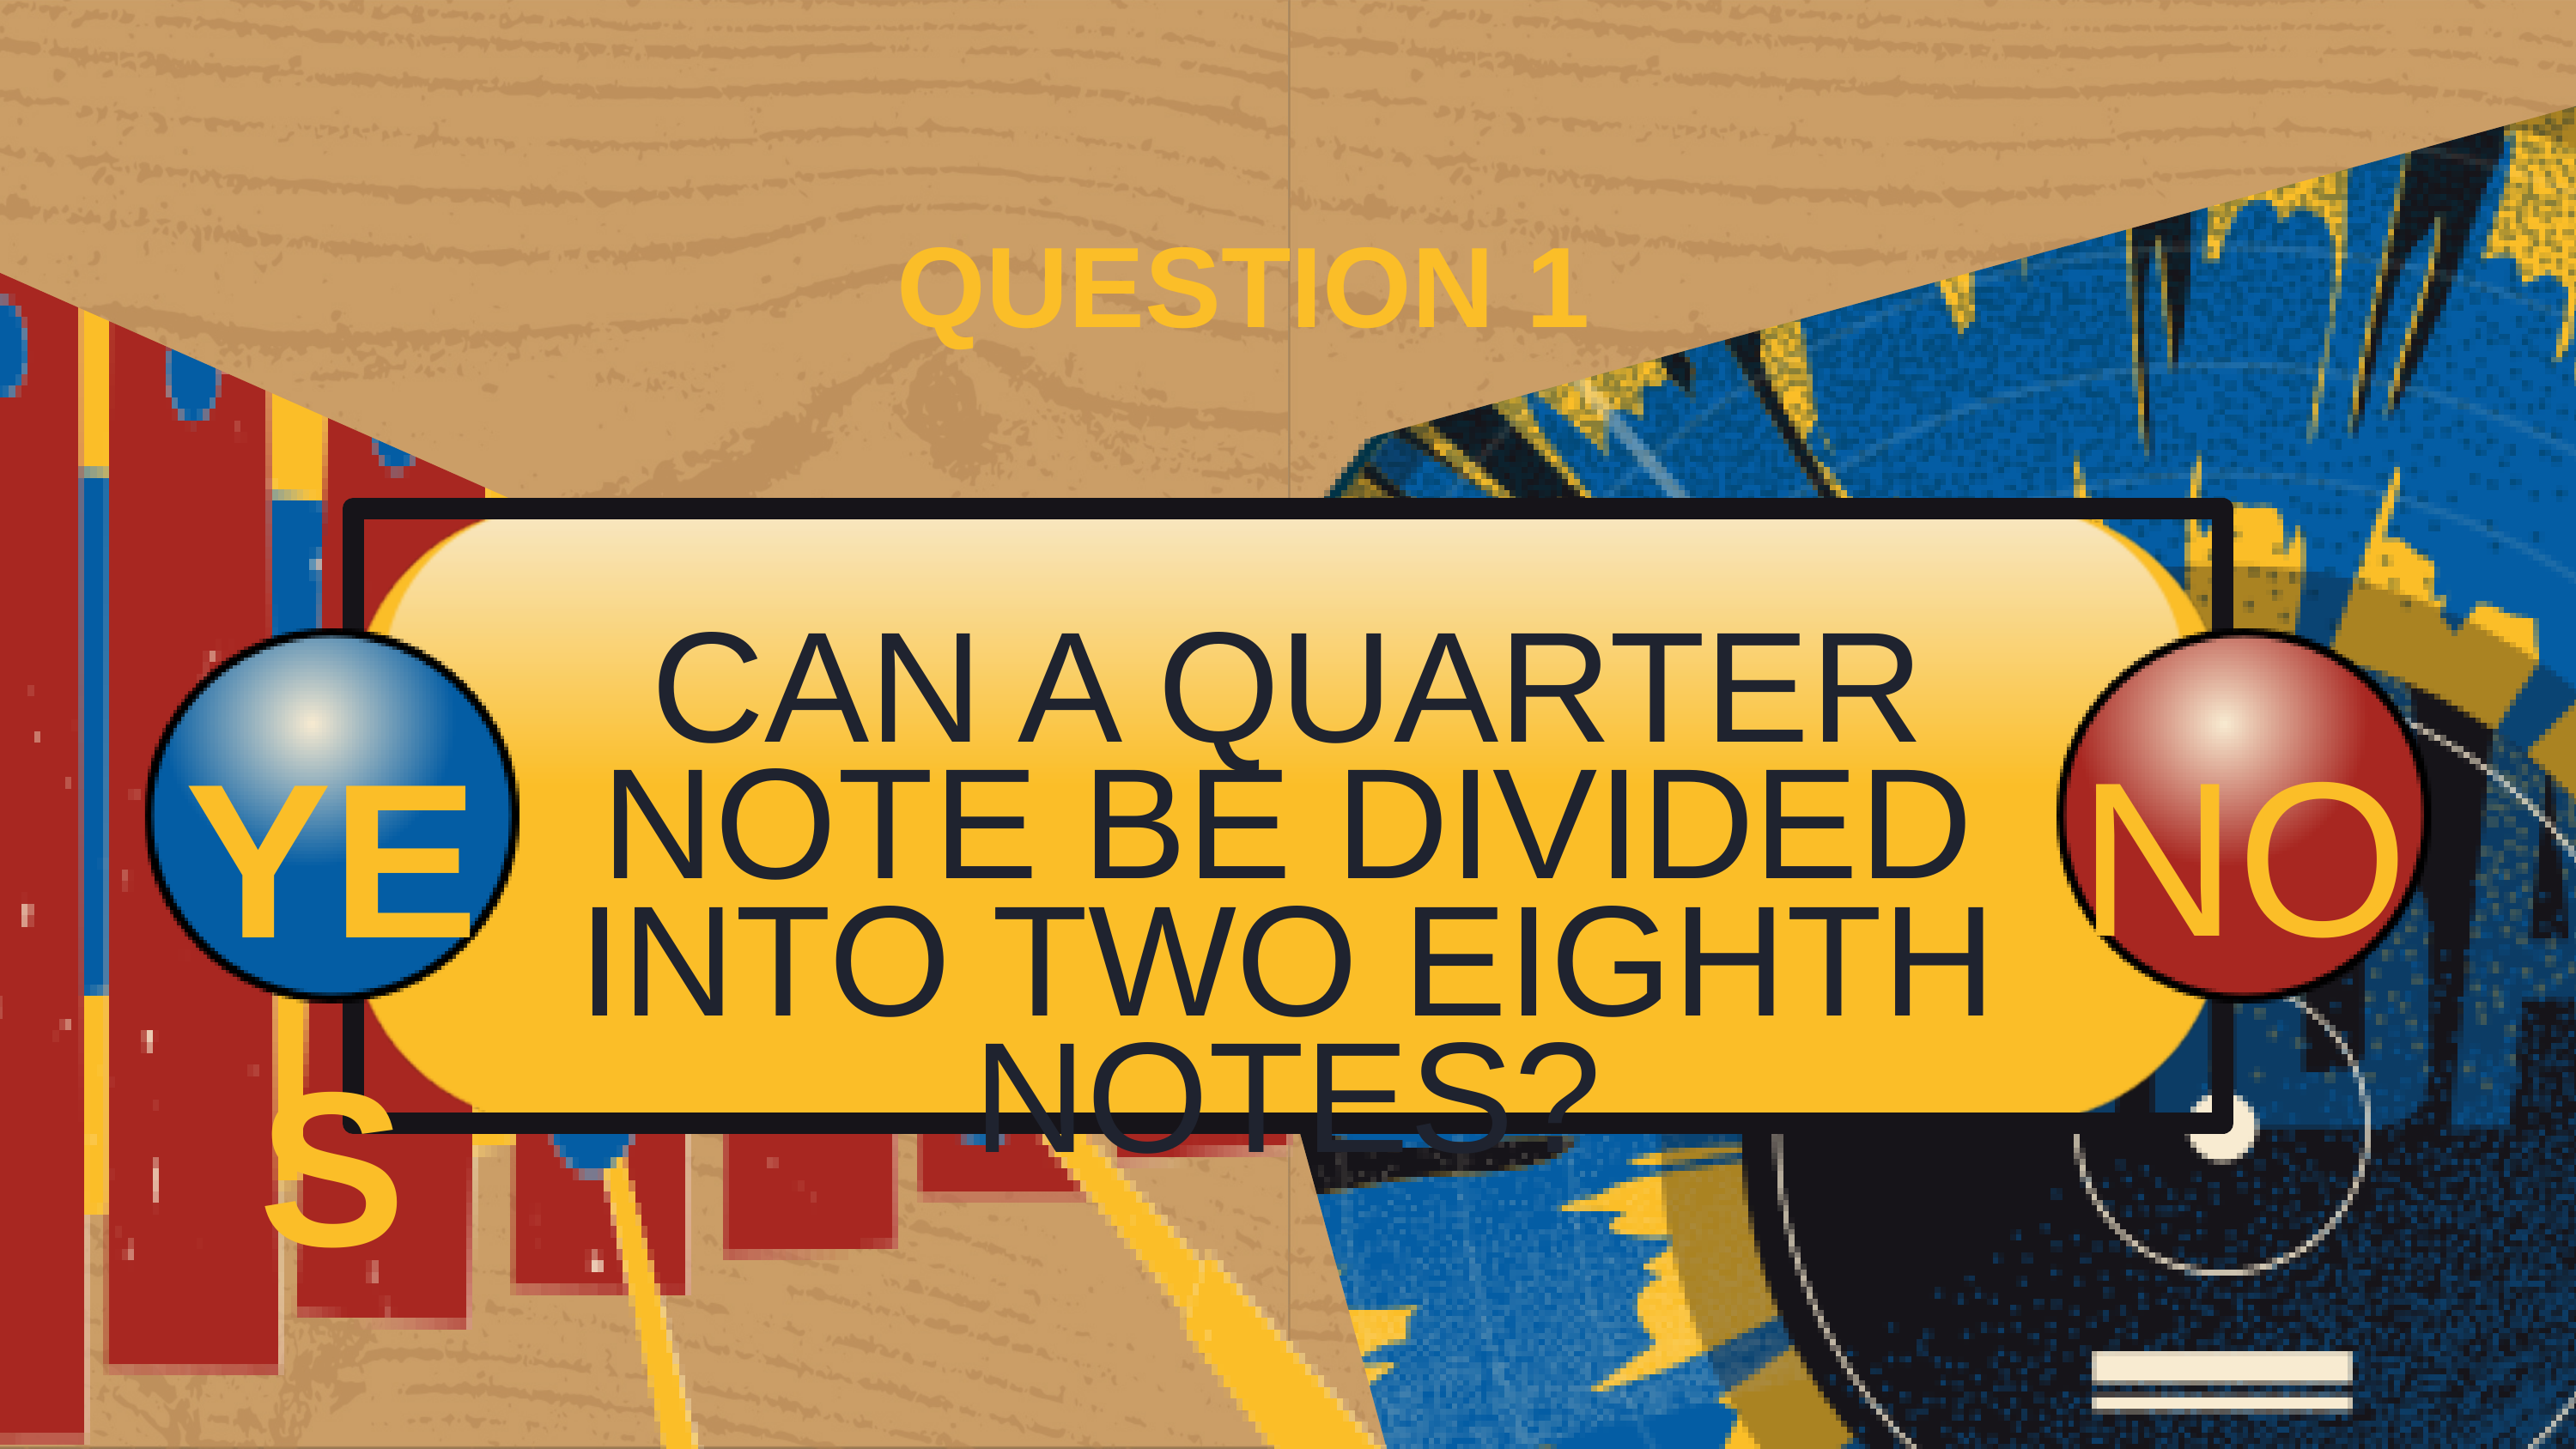

QUESTION 1

YES

NO
CAN A QUARTER NOTE BE DIVIDED INTO TWO EIGHTH NOTES?